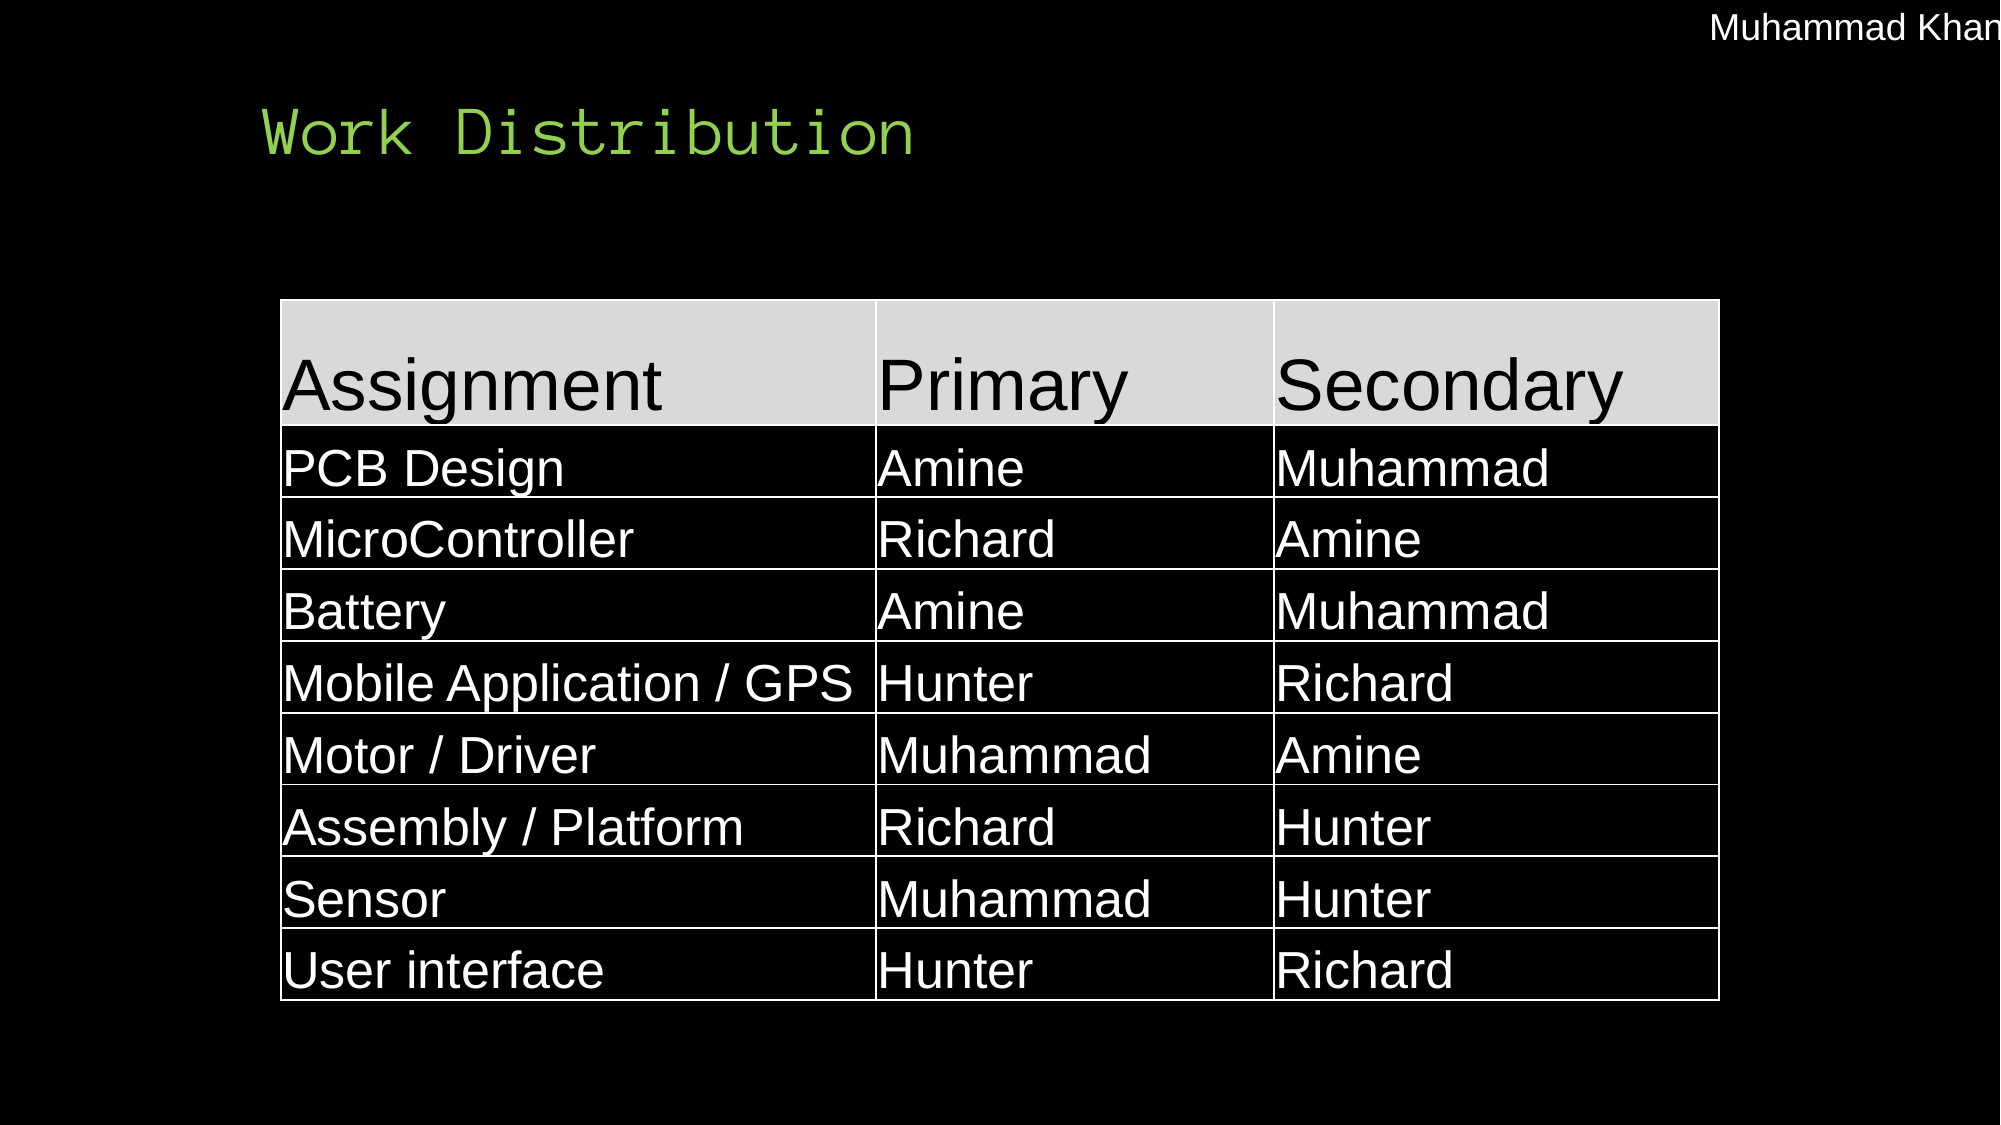

Muhammad Khan
# Work Distribution
| Assignment | Primary | Secondary |
| --- | --- | --- |
| PCB Design | Amine | Muhammad |
| MicroController | Richard | Amine |
| Battery | Amine | Muhammad |
| Mobile Application / GPS | Hunter | Richard |
| Motor / Driver | Muhammad | Amine |
| Assembly / Platform | Richard | Hunter |
| Sensor | Muhammad | Hunter |
| User interface | Hunter | Richard |